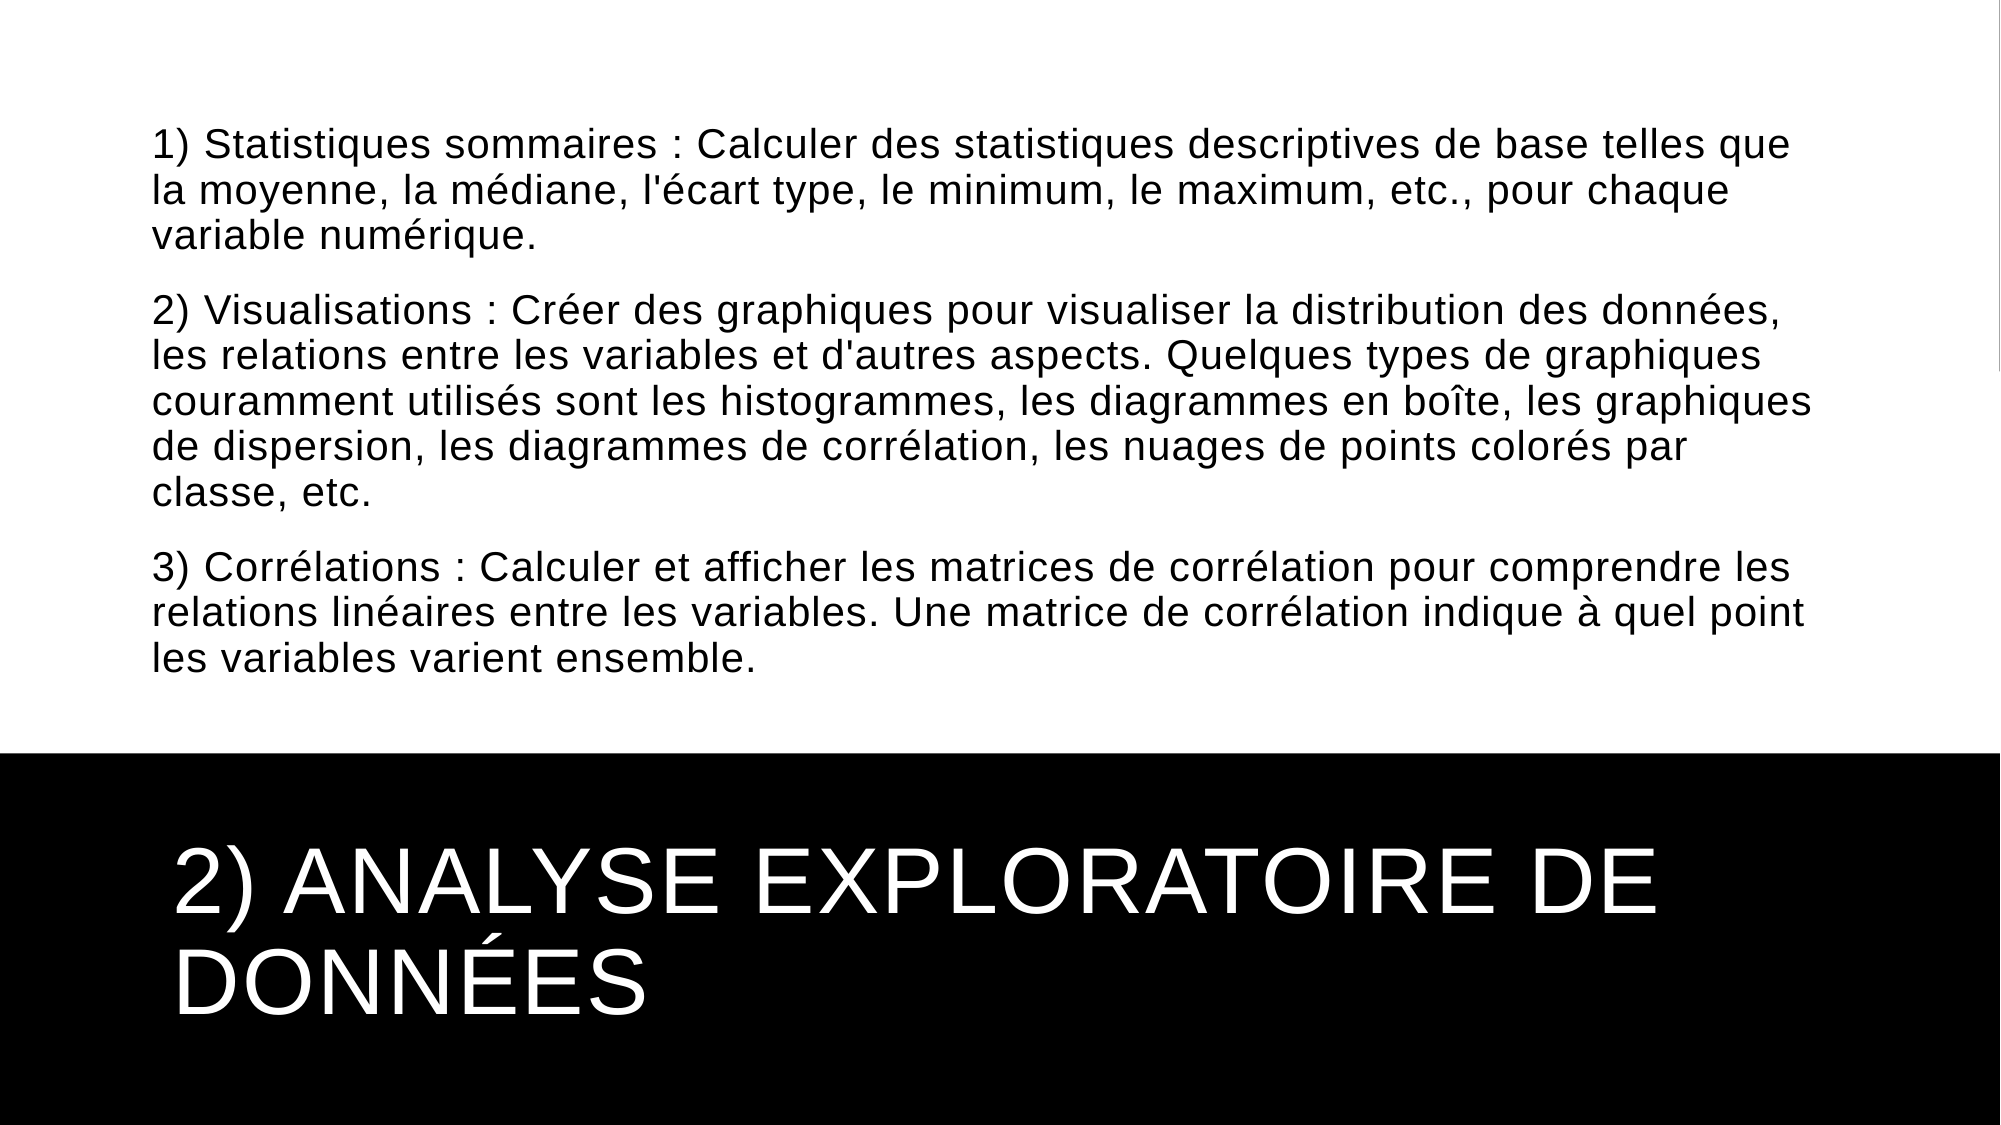

1) Statistiques sommaires : Calculer des statistiques descriptives de base telles que la moyenne, la médiane, l'écart type, le minimum, le maximum, etc., pour chaque variable numérique.
2) Visualisations : Créer des graphiques pour visualiser la distribution des données, les relations entre les variables et d'autres aspects. Quelques types de graphiques couramment utilisés sont les histogrammes, les diagrammes en boîte, les graphiques de dispersion, les diagrammes de corrélation, les nuages de points colorés par classe, etc.
3) Corrélations : Calculer et afficher les matrices de corrélation pour comprendre les relations linéaires entre les variables. Une matrice de corrélation indique à quel point les variables varient ensemble.

# 2) Analyse exploratoire de données